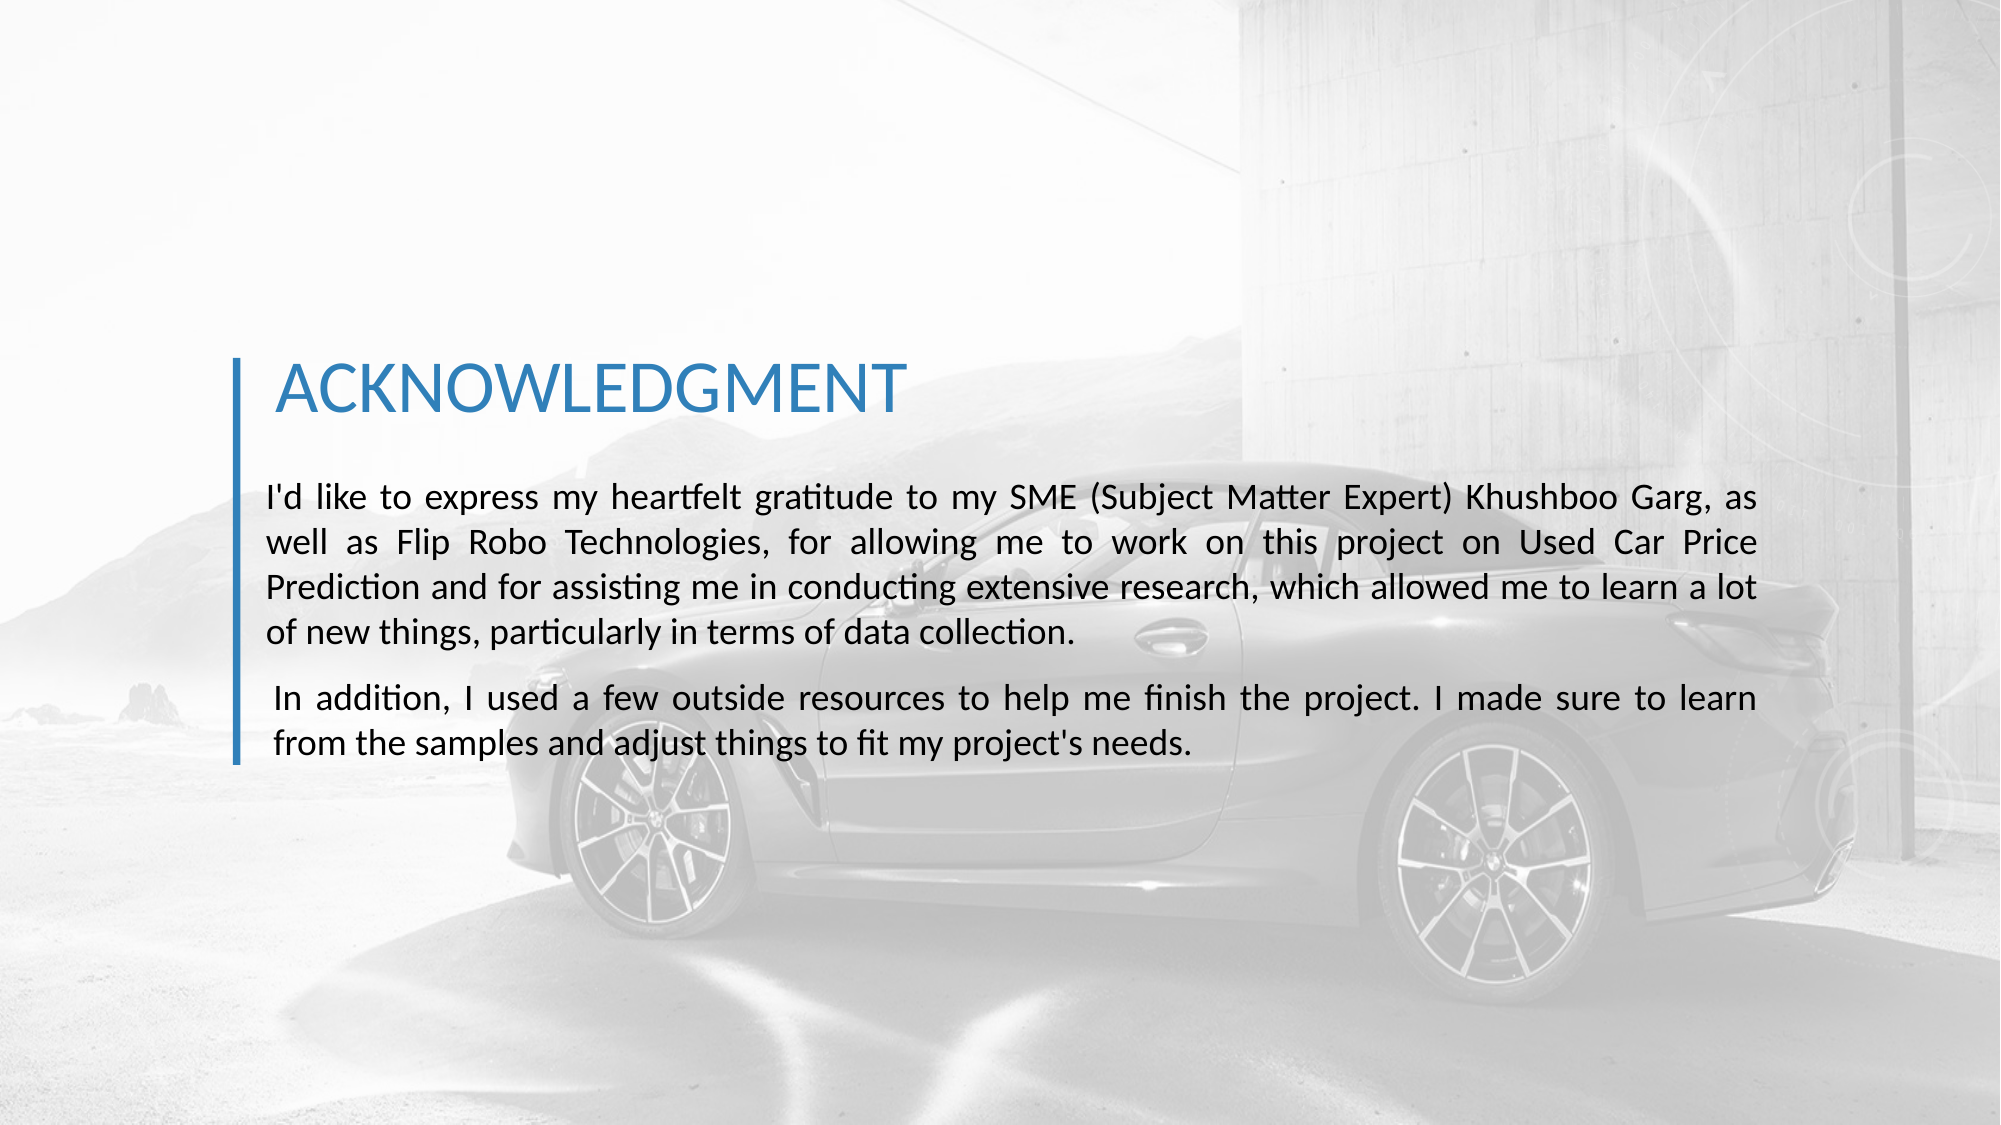

I'd like to express my heartfelt gratitude to my SME (Subject Matter Expert) Khushboo Garg, as well as Flip Robo Technologies, for allowing me to work on this project on Used Car Price Prediction and for assisting me in conducting extensive research, which allowed me to learn a lot of new things, particularly in terms of data collection.
In addition, I used a few outside resources to help me finish the project. I made sure to learn from the samples and adjust things to fit my project's needs.
# ACKNOWLEDGMENT